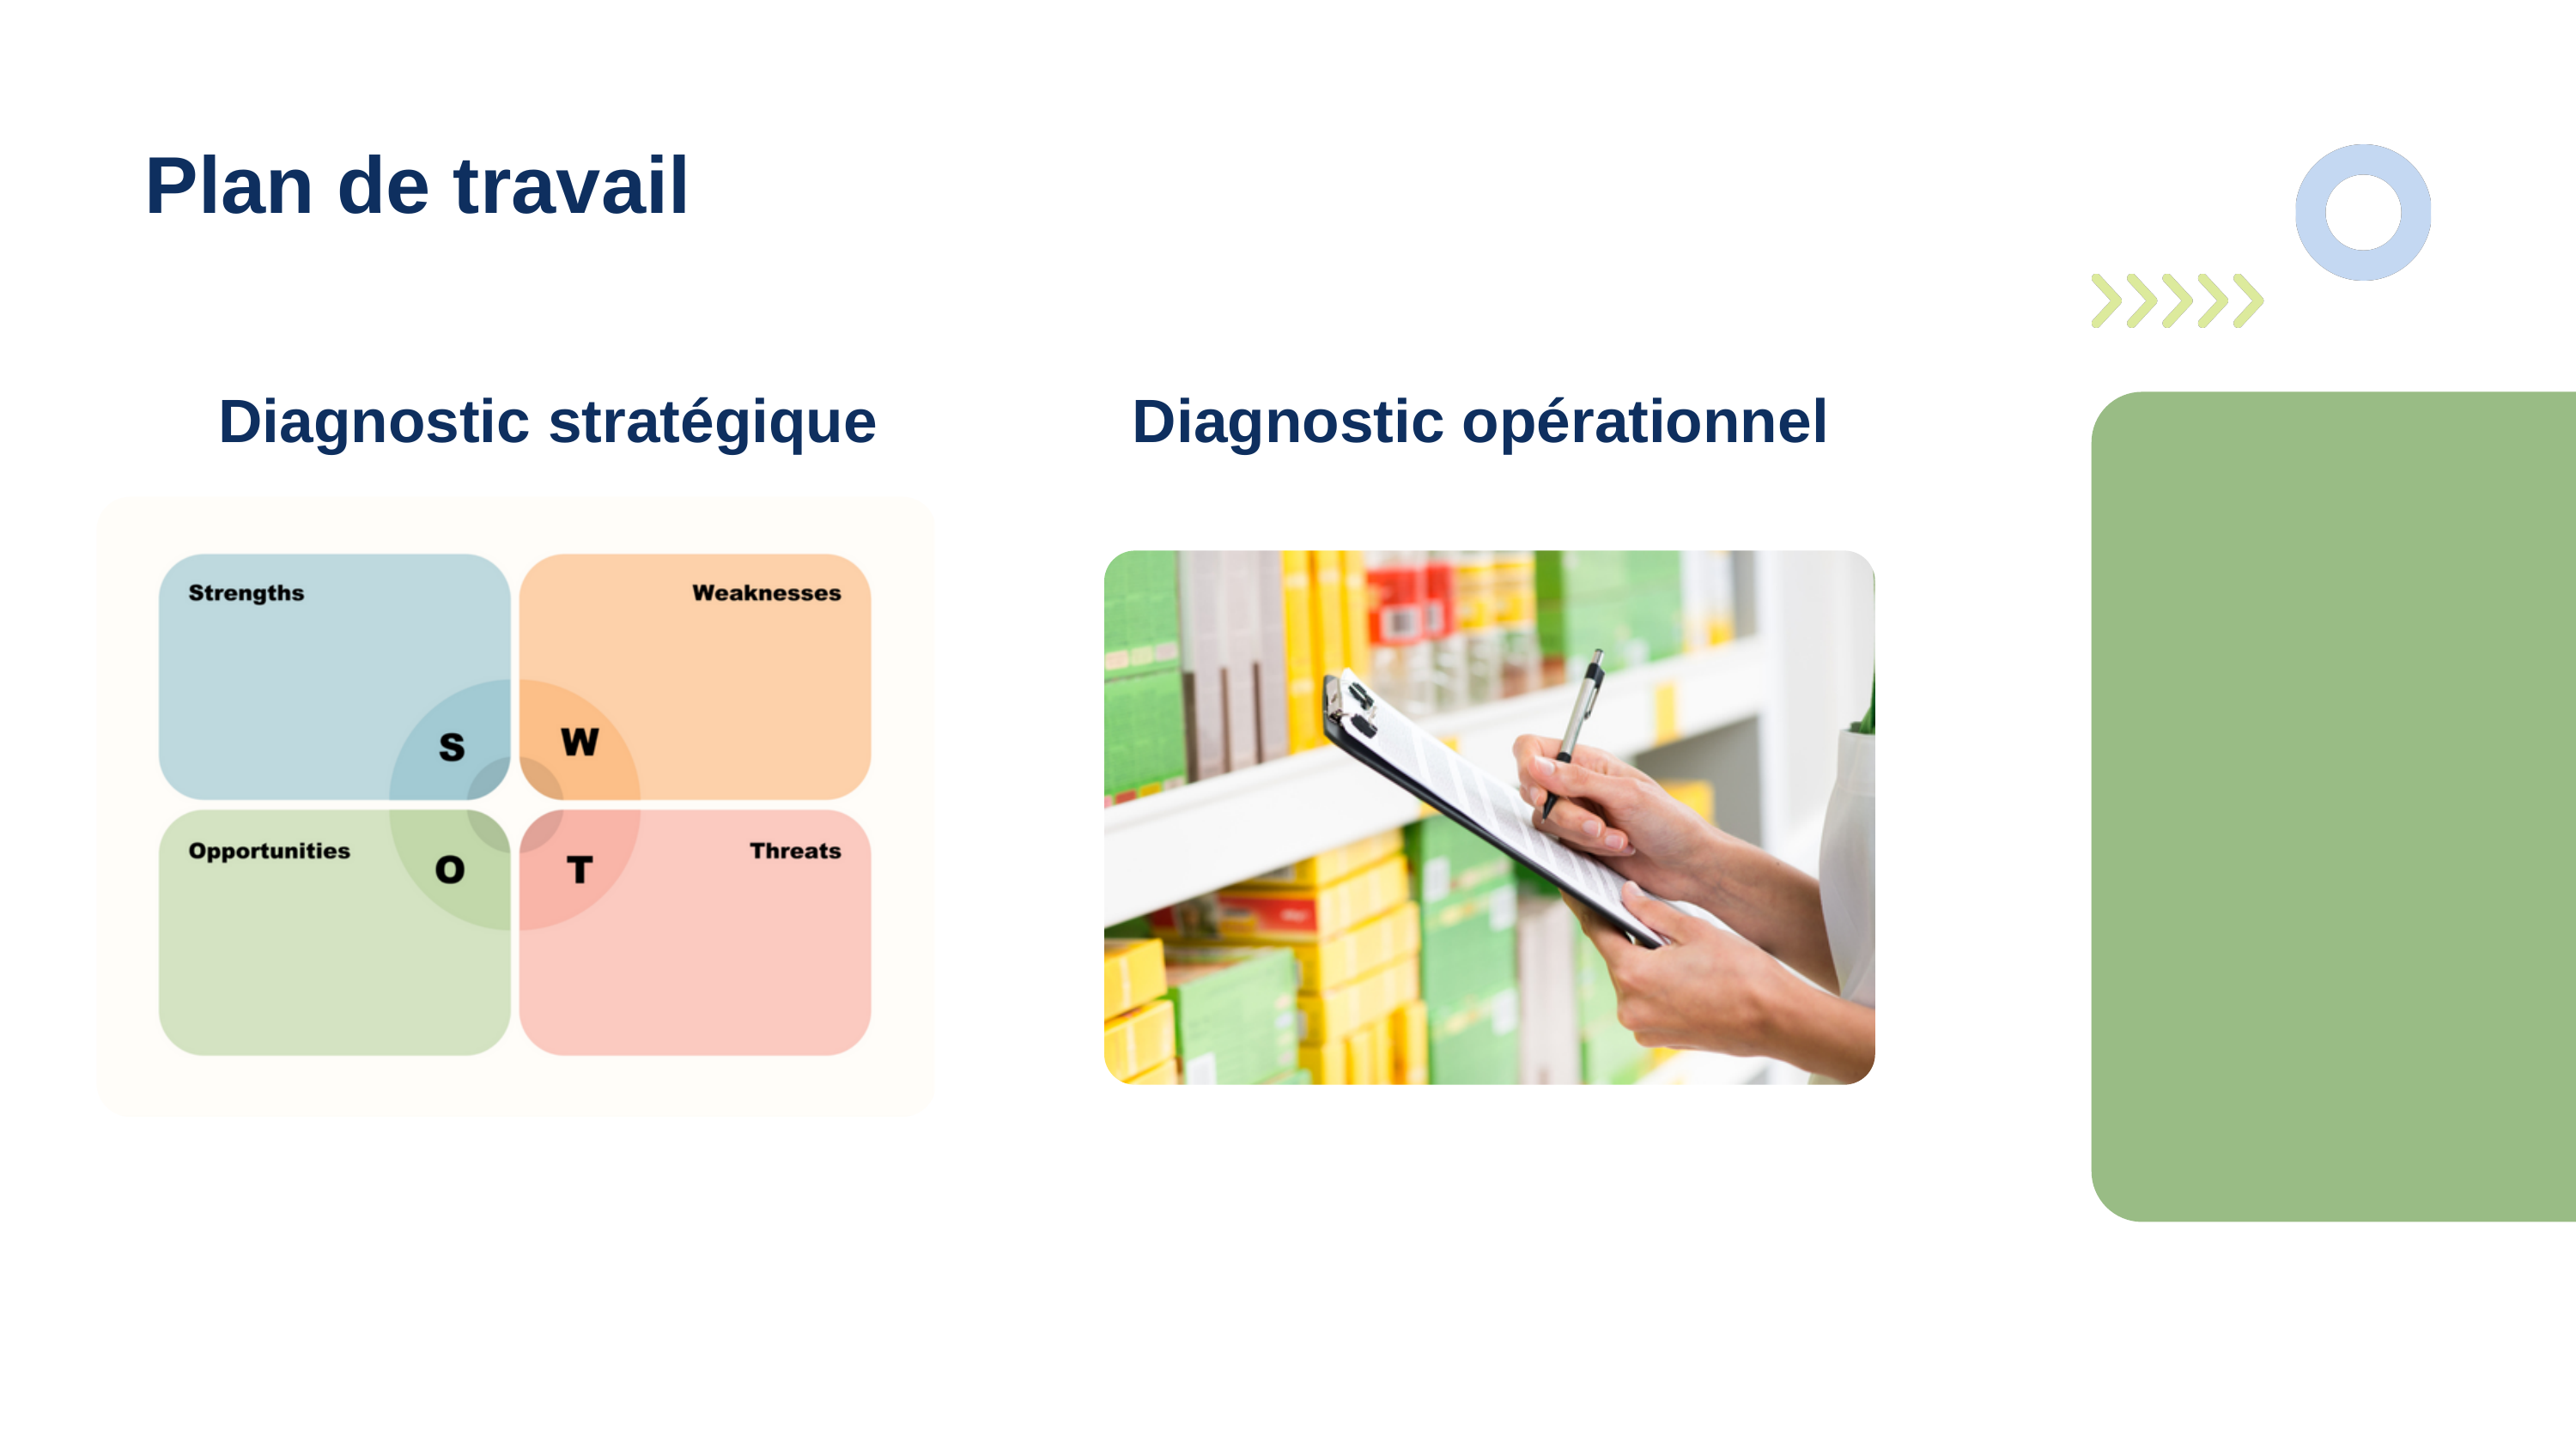

Plan de travail

Diagnostic stratégique
Diagnostic opérationnel